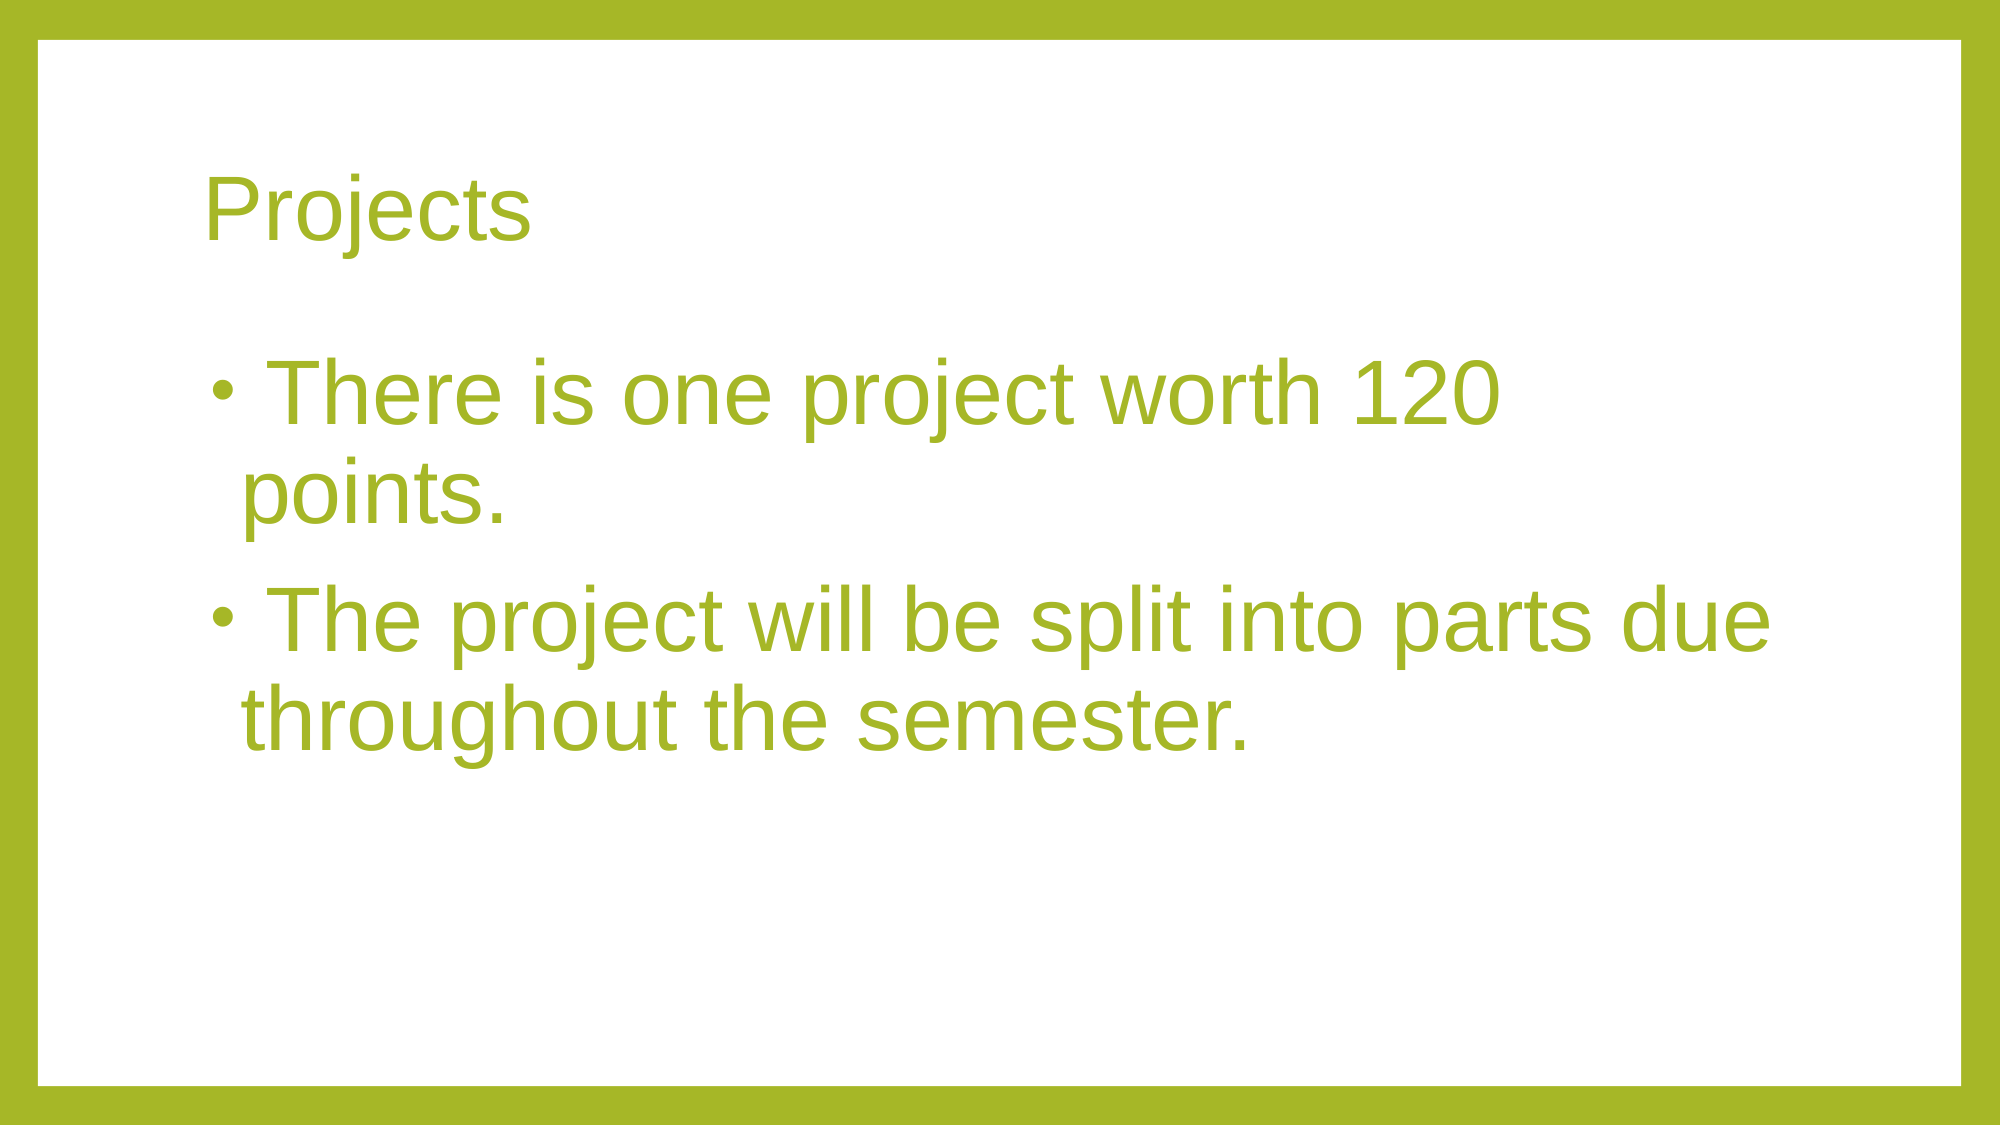

# Projects
 There is one project worth 120 points.
 The project will be split into parts due throughout the semester.